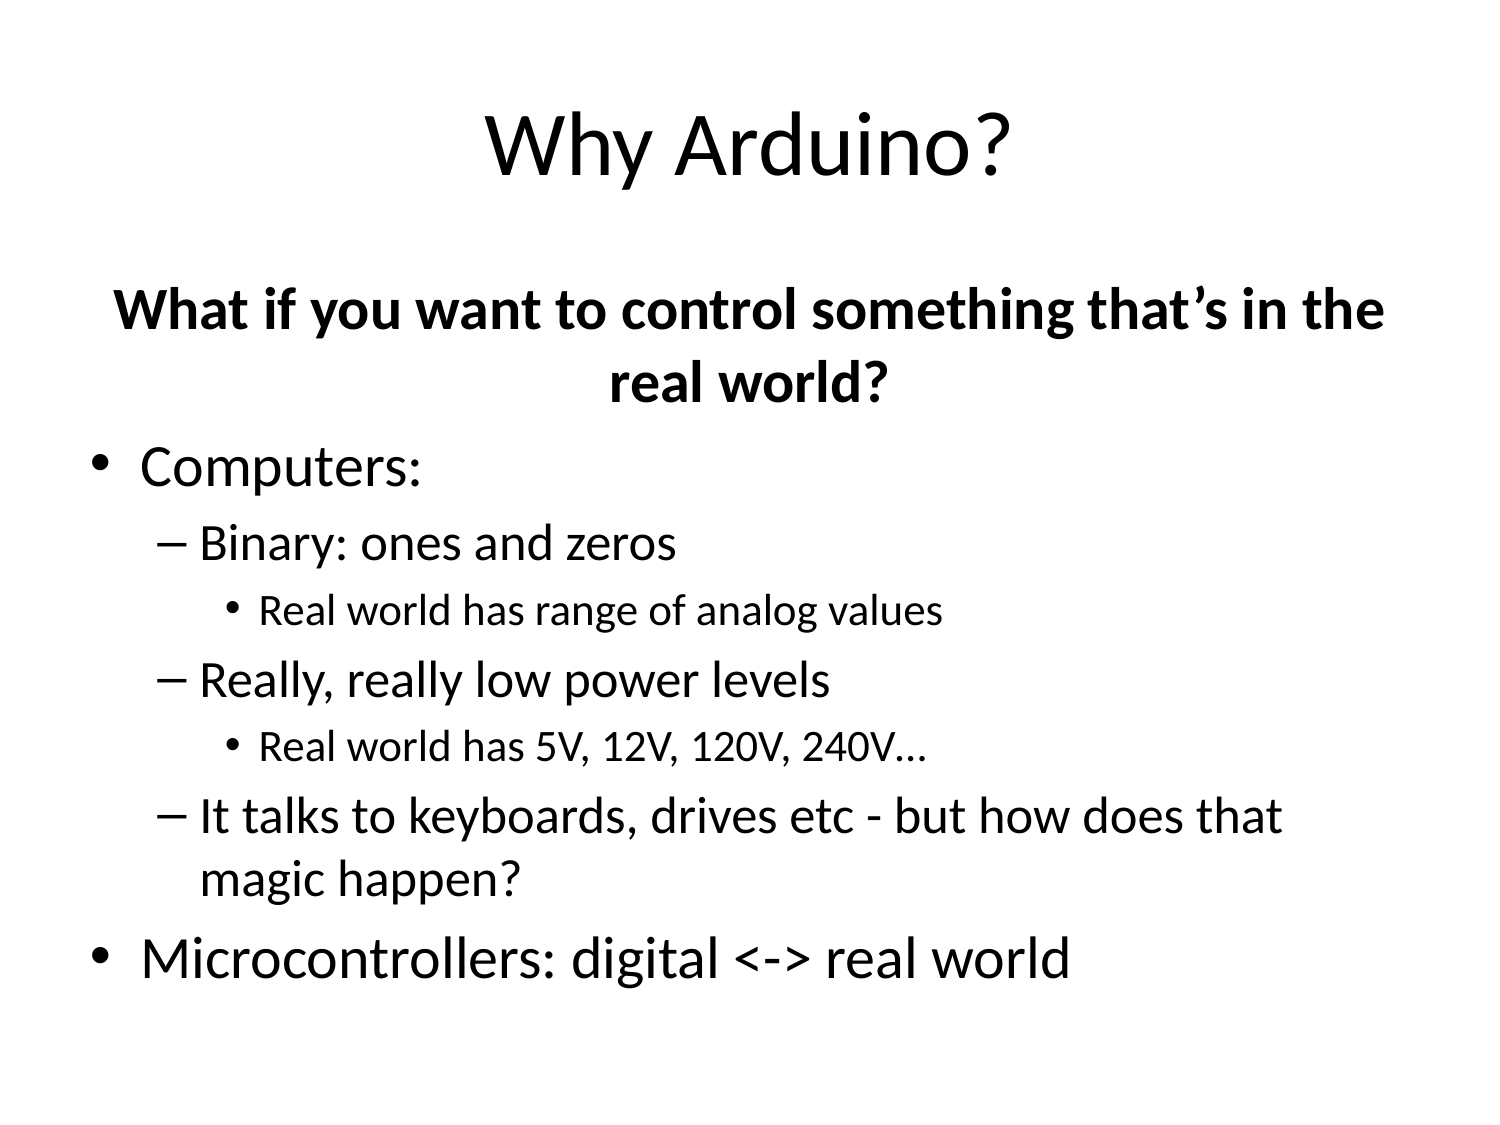

Why Arduino?
What if you want to control something that’s in the real world?
Computers:
Binary: ones and zeros
Real world has range of analog values
Really, really low power levels
Real world has 5V, 12V, 120V, 240V…
It talks to keyboards, drives etc - but how does that magic happen?
Microcontrollers: digital <-> real world